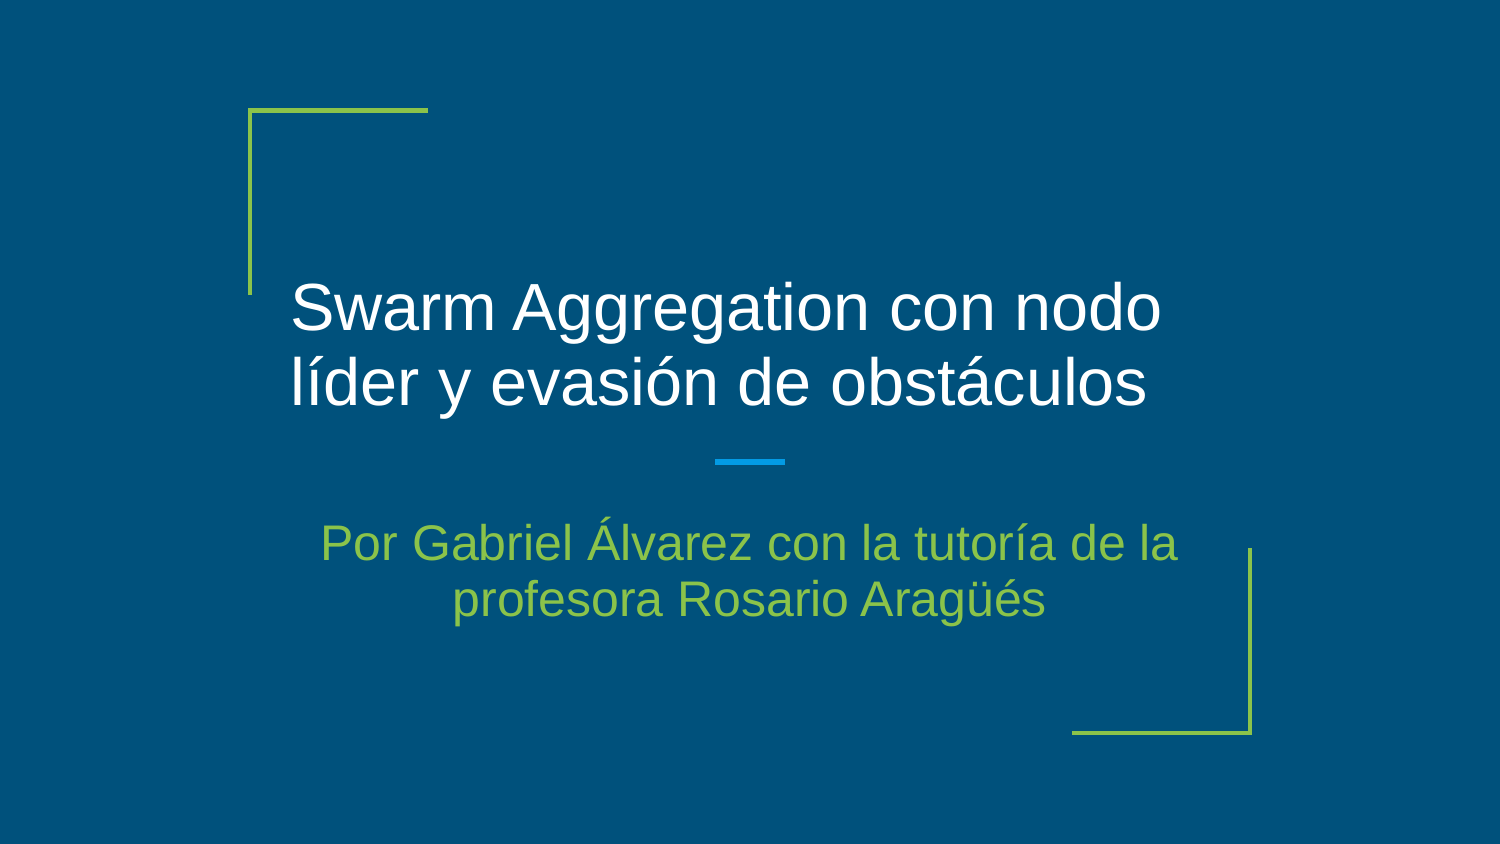

# Swarm Aggregation con nodo líder y evasión de obstáculos
Por Gabriel Álvarez con la tutoría de la profesora Rosario Aragüés